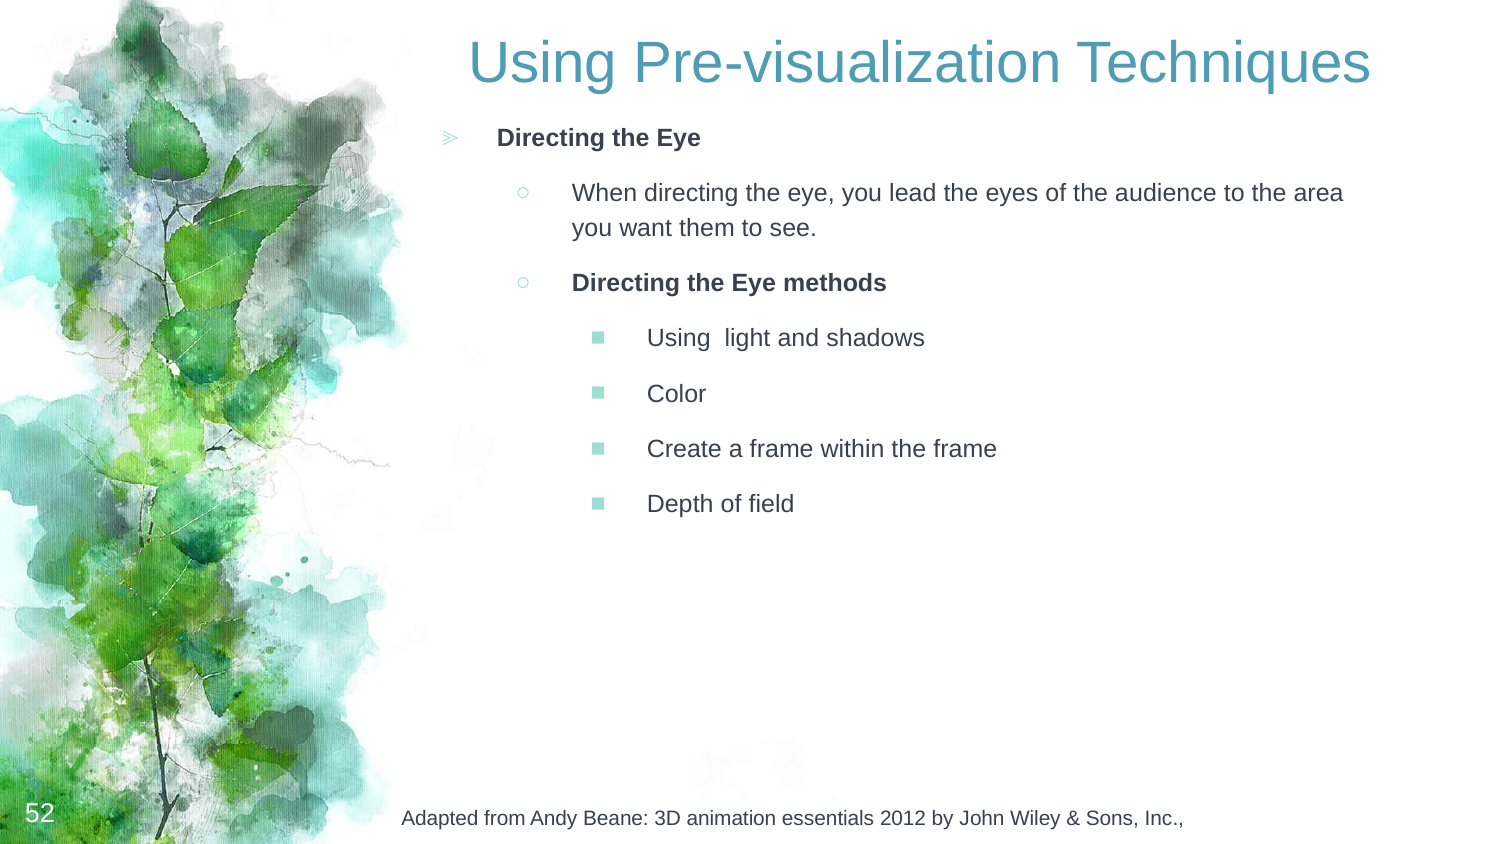

# Using Pre-visualization Techniques
Directing the Eye
When directing the eye, you lead the eyes of the audience to the area you want them to see.
Directing the Eye methods
Using  light and shadows
Color
Create a frame within the frame
Depth of field

52
Adapted from Andy Beane: 3D animation essentials 2012 by John Wiley & Sons, Inc.,